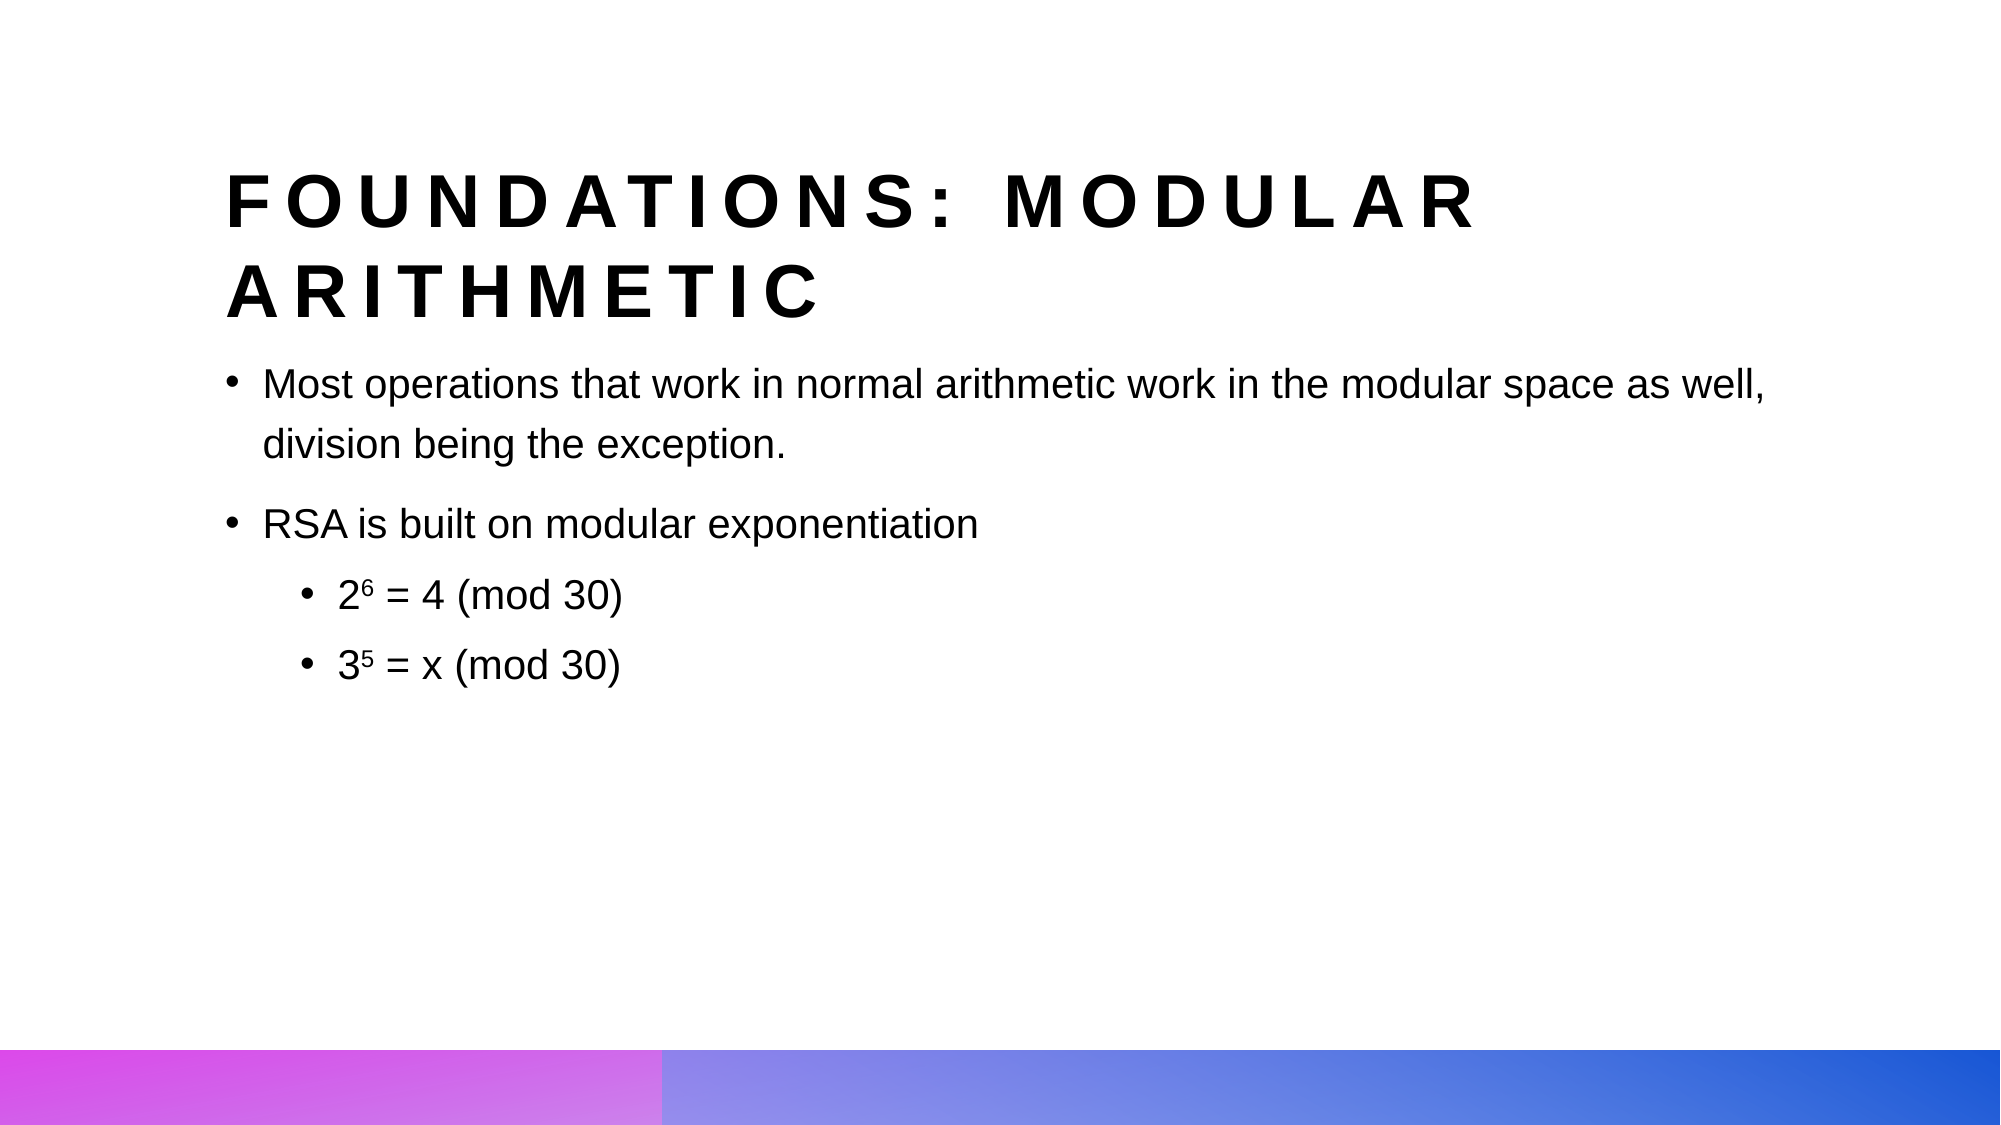

# Foundations: Modular Arithmetic
Most operations that work in normal arithmetic work in the modular space as well, division being the exception.
RSA is built on modular exponentiation
26 = 4 (mod 30)
35 = x (mod 30)